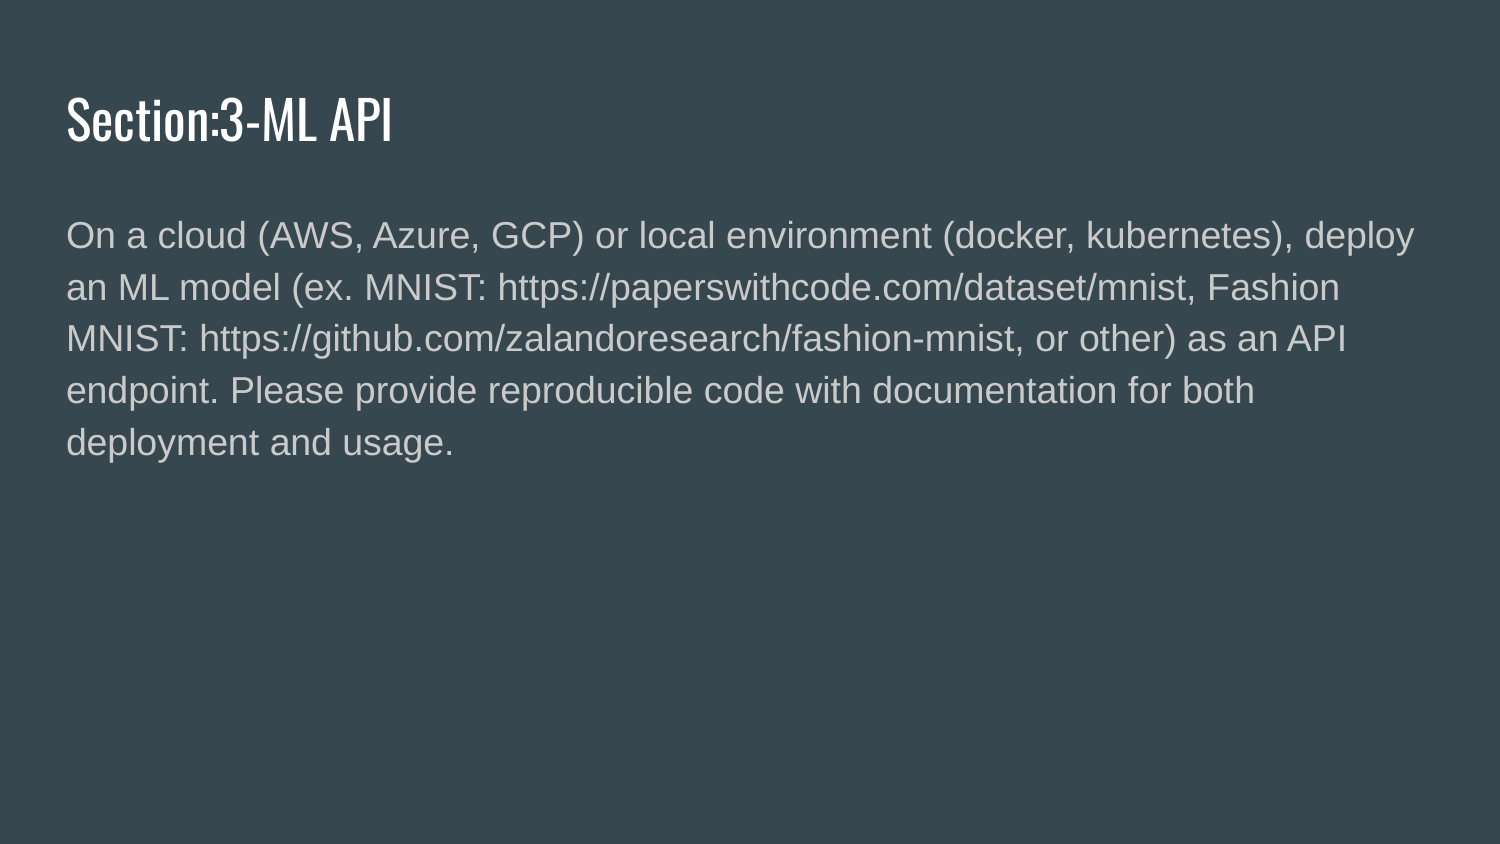

# Section:3-ML API
On a cloud (AWS, Azure, GCP) or local environment (docker, kubernetes), deploy an ML model (ex. MNIST: https://paperswithcode.com/dataset/mnist, Fashion MNIST: https://github.com/zalandoresearch/fashion-mnist, or other) as an API endpoint. Please provide reproducible code with documentation for both deployment and usage.